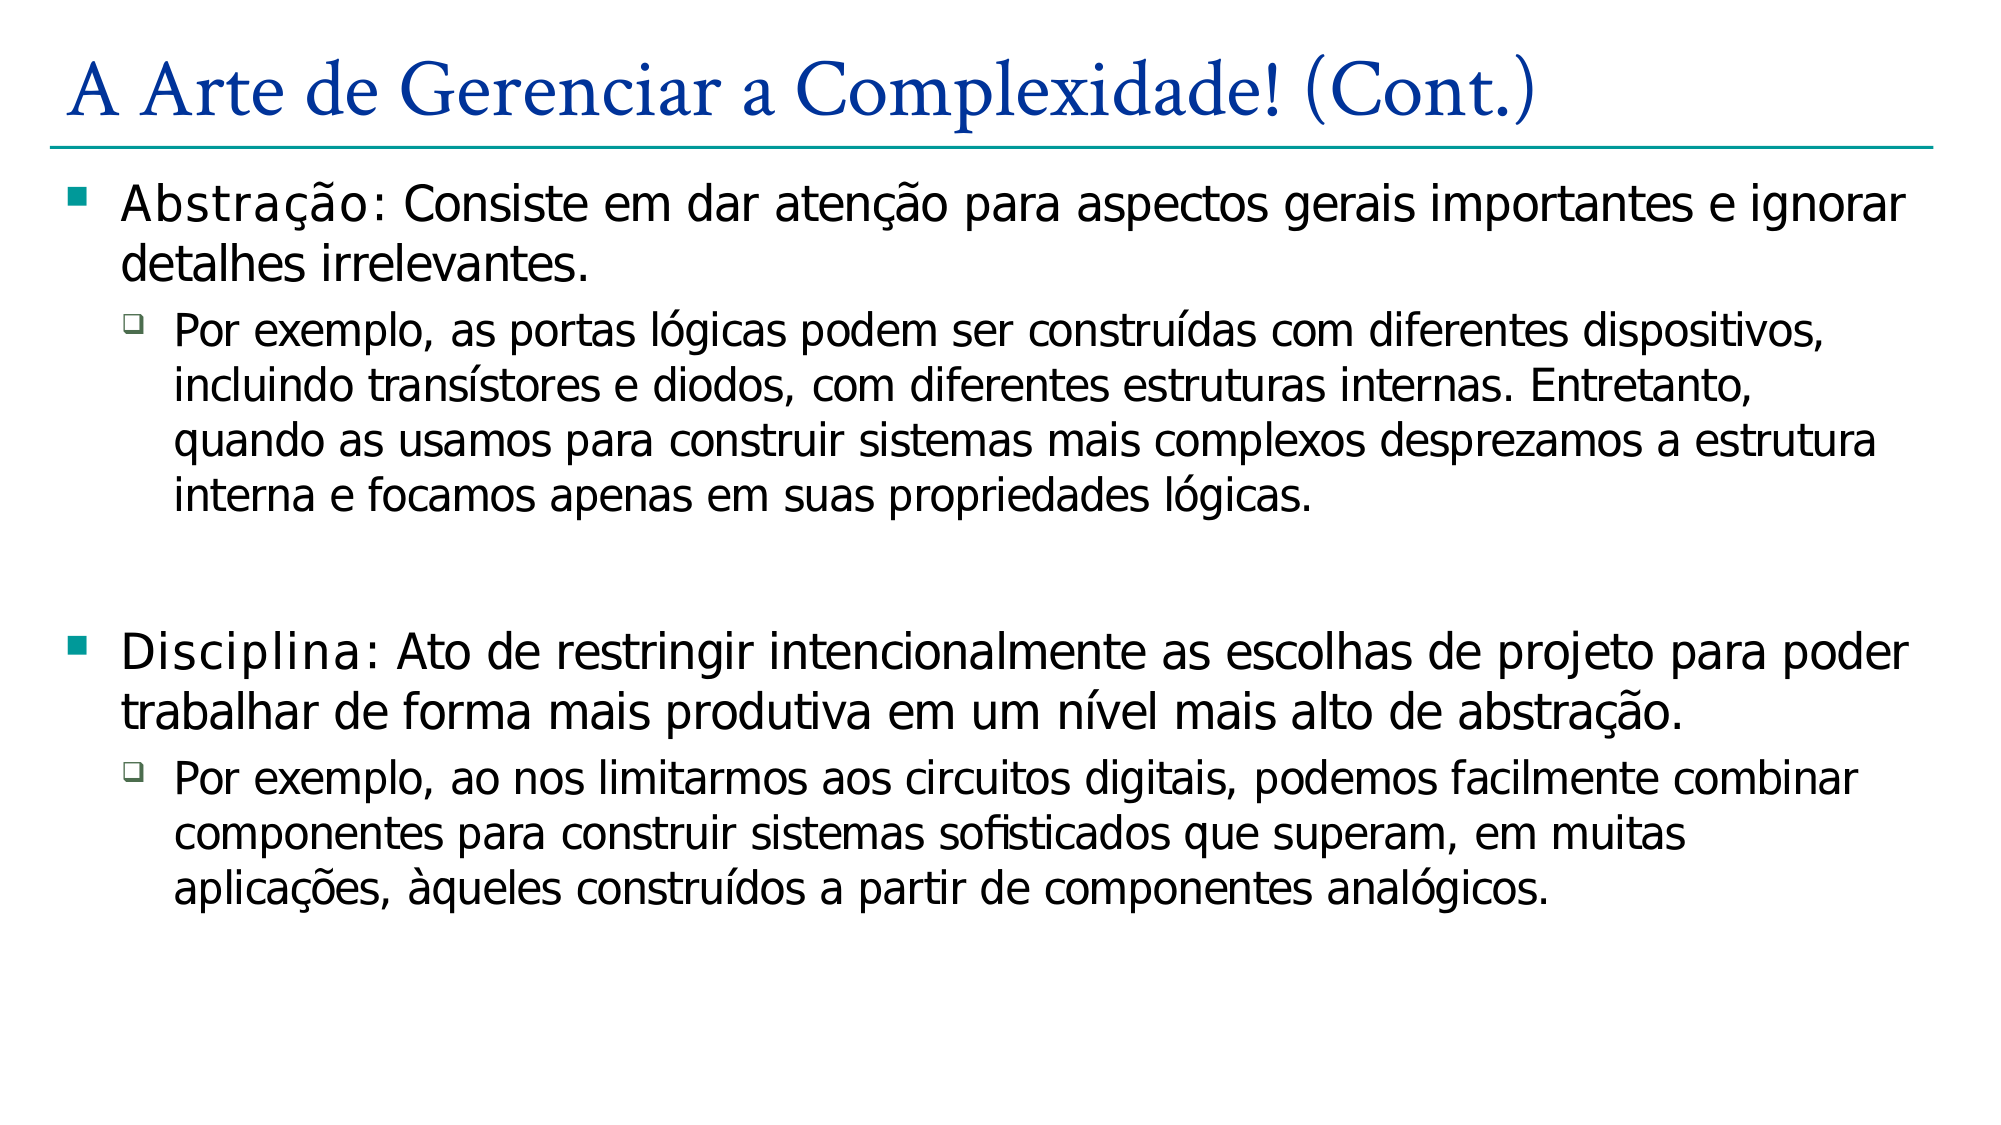

# A Arte de Gerenciar a Complexidade! (Cont.)
Abstração: Consiste em dar atenção para aspectos gerais importantes e ignorar detalhes irrelevantes.
Por exemplo, as portas lógicas podem ser construídas com diferentes dispositivos, incluindo transístores e diodos, com diferentes estruturas internas. Entretanto, quando as usamos para construir sistemas mais complexos desprezamos a estrutura interna e focamos apenas em suas propriedades lógicas.

Disciplina: Ato de restringir intencionalmente as escolhas de projeto para poder trabalhar de forma mais produtiva em um nível mais alto de abstração.
Por exemplo, ao nos limitarmos aos circuitos digitais, podemos facilmente combinar componentes para construir sistemas sofisticados que superam, em muitas aplicações, àqueles construídos a partir de componentes analógicos.